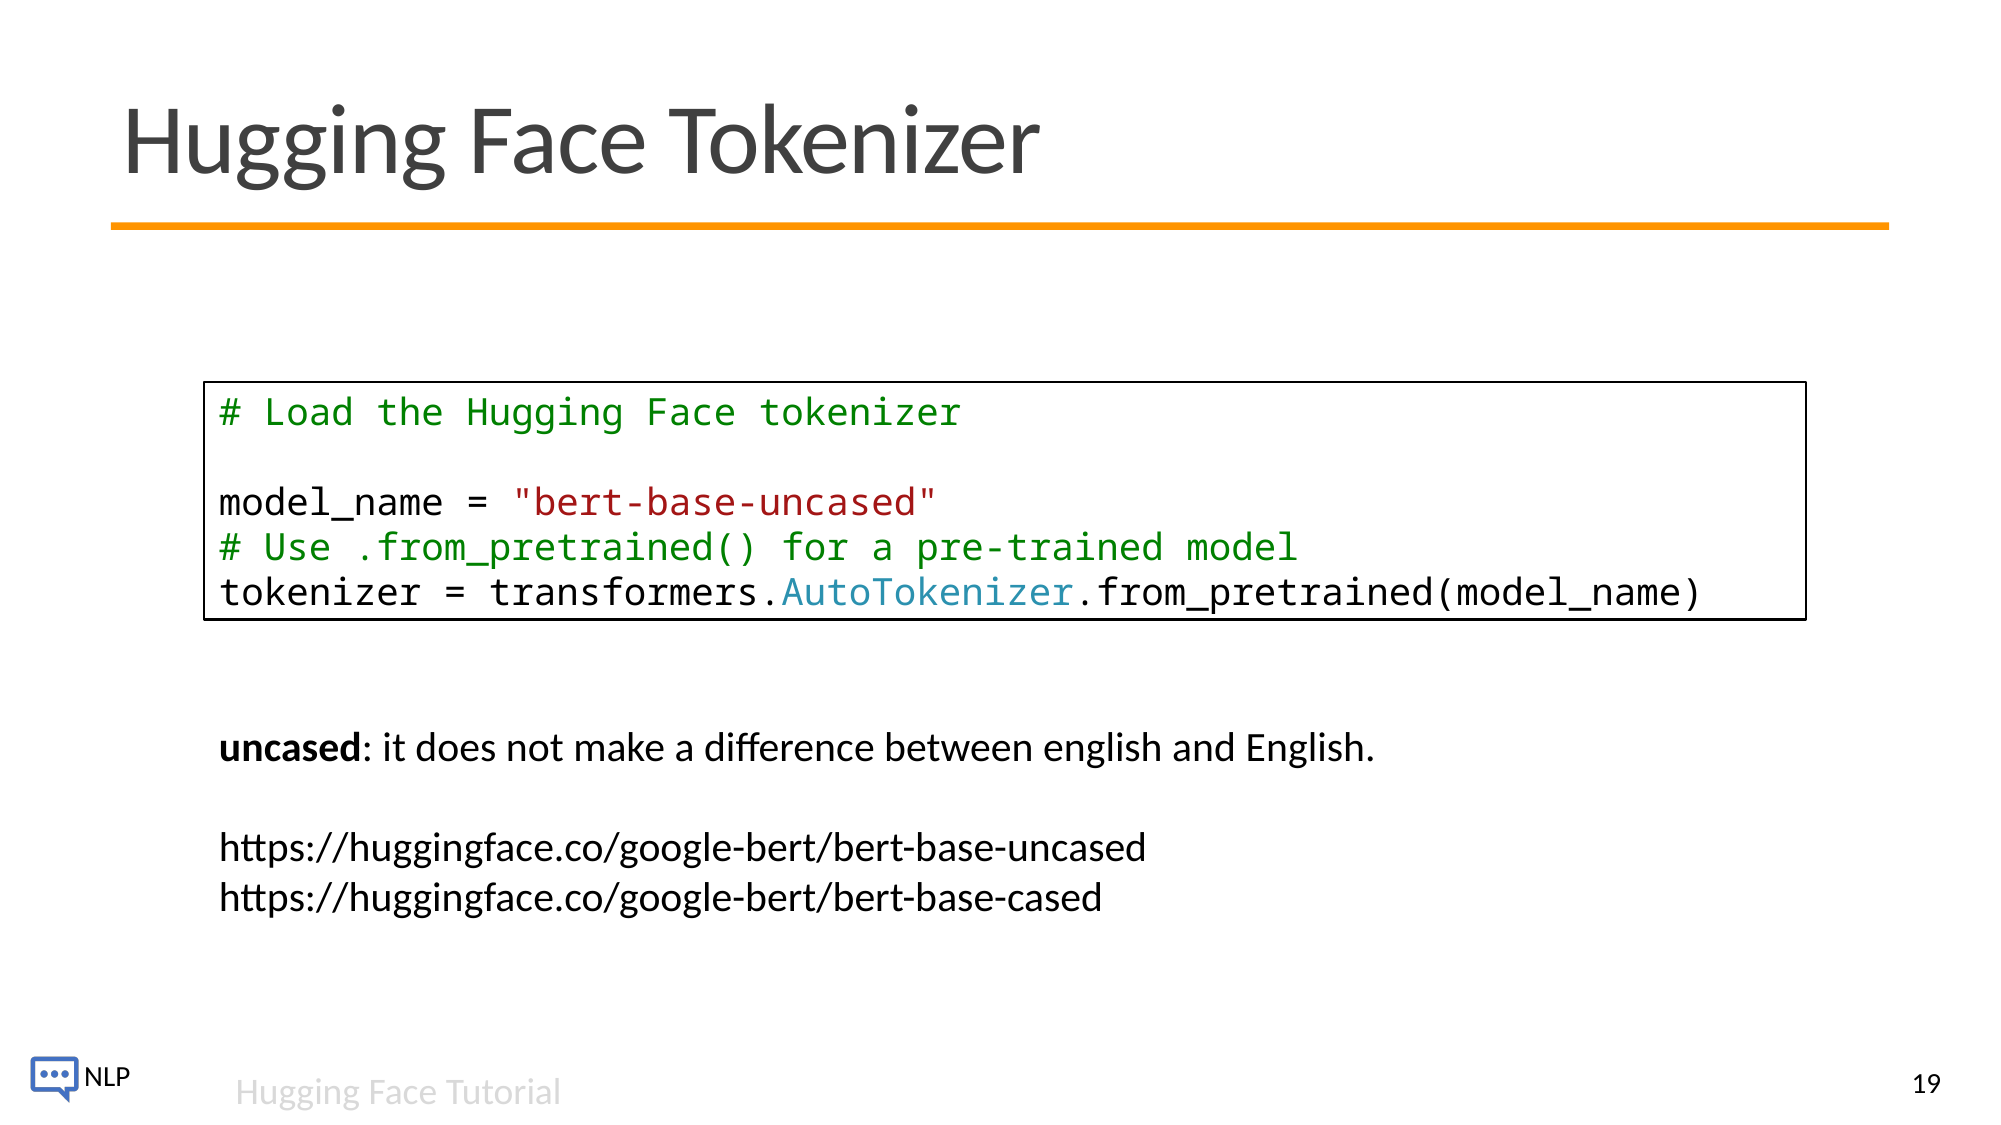

# Hugging Face Tokenizer
# Load the Hugging Face tokenizer
model_name = "bert-base-uncased"
# Use .from_pretrained() for a pre-trained model
tokenizer = transformers.AutoTokenizer.from_pretrained(model_name)
uncased: it does not make a difference between english and English.

https://huggingface.co/google-bert/bert-base-uncased
https://huggingface.co/google-bert/bert-base-cased
19
Hugging Face Tutorial